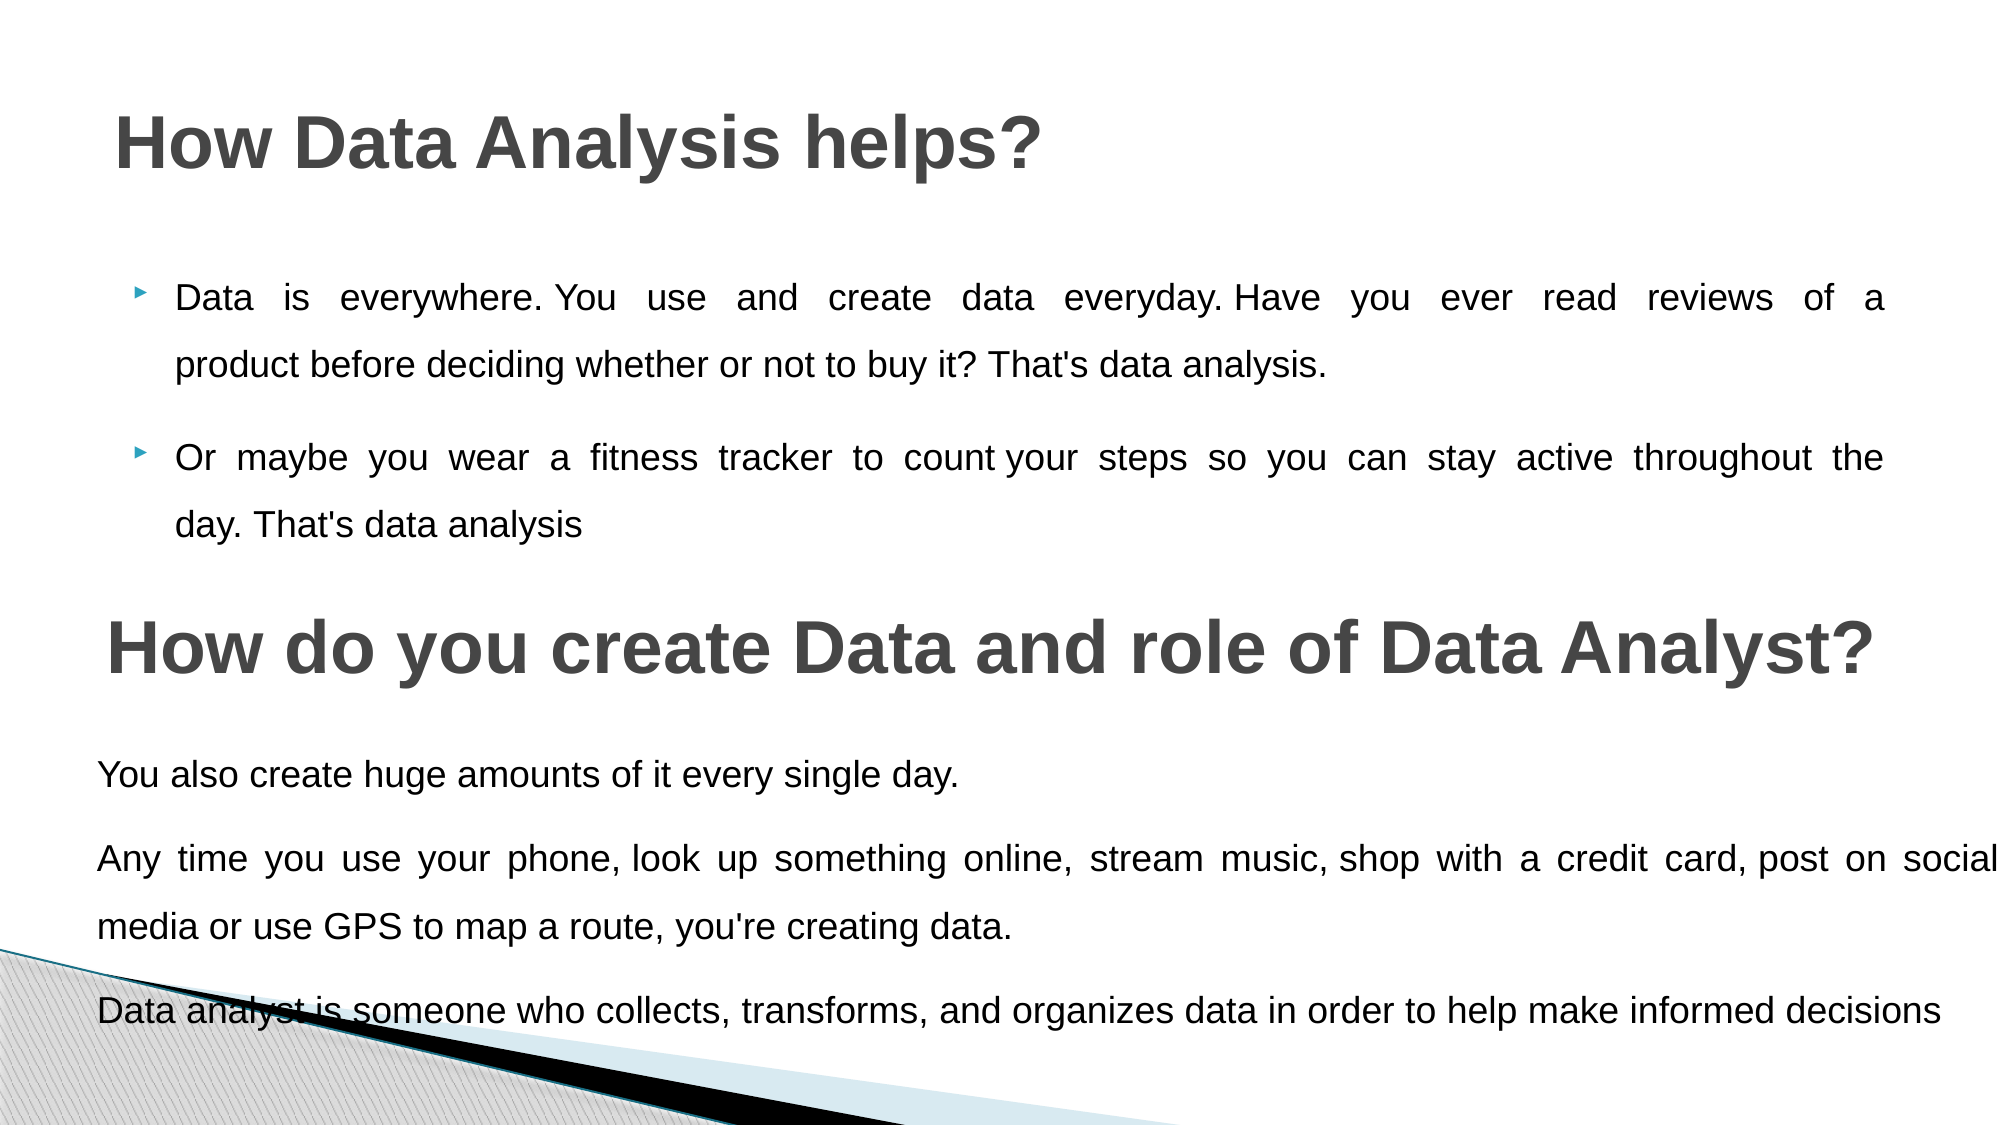

# How Data Analysis helps?
Data is everywhere. You use and create data everyday. Have you ever read reviews of a product before deciding whether or not to buy it? That's data analysis.
Or maybe you wear a fitness tracker to count your steps so you can stay active throughout the day. That's data analysis

How do you create Data and role of Data Analyst?
You also create huge amounts of it every single day.
Any time you use your phone, look up something online, stream music, shop with a credit card, post on social media or use GPS to map a route, you're creating data.
Data analyst is someone who collects, transforms, and organizes data in order to help make informed decisions